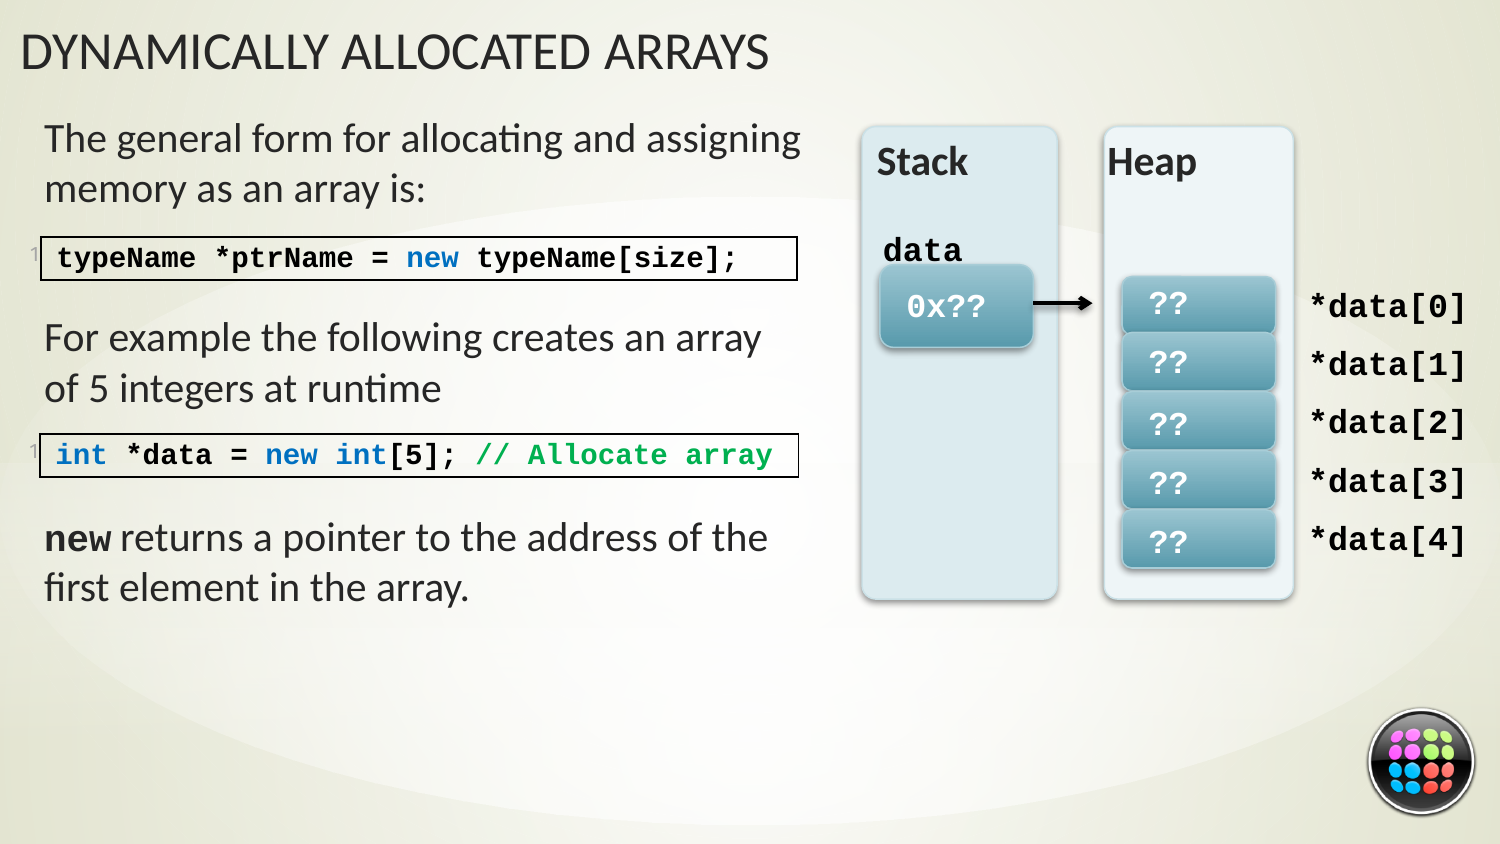

The general form for allocating and assigning memory as an array is:

For example the following creates an array of 5 integers at runtime

new returns a pointer to the address of the first element in the array.

Stack
Heap

data
| 1 | typeName \*ptrName = new typeName[size]; |
| --- | --- |

??
0x??

*data[0]

??
*data[1]

*data[2]
??
| 1 | int \*data = new int[5]; // Allocate array |
| --- | --- |

*data[3]
??

*data[4]
??